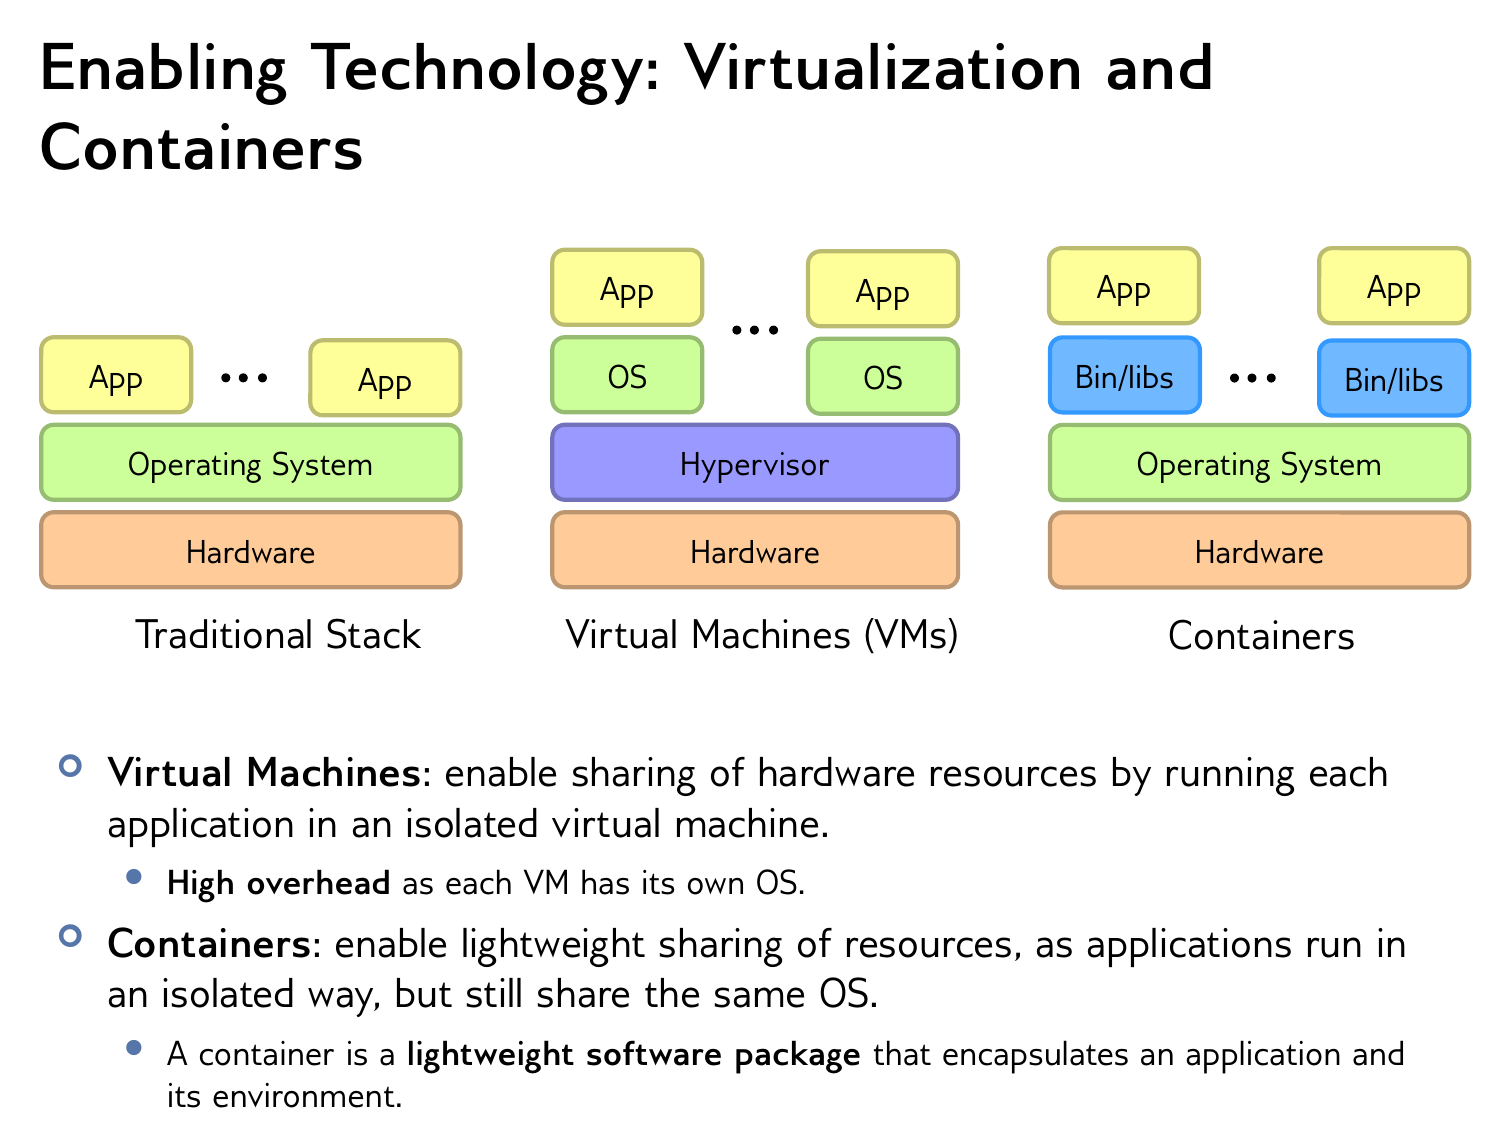

# Enabling Technology: Virtualization and Containers
App
App
App
App

OS
App
Bin/libs
OS
App
Bin/libs

Hypervisor
Operating System
Operating System
Hardware
Hardware
Hardware
Traditional Stack
Virtual Machines (VMs)
Containers
Virtual Machines: enable sharing of hardware resources by running each application in an isolated virtual machine.
High overhead as each VM has its own OS.
Containers: enable lightweight sharing of resources, as applications run in an isolated way, but still share the same OS.
A container is a lightweight software package that encapsulates an application and its environment.